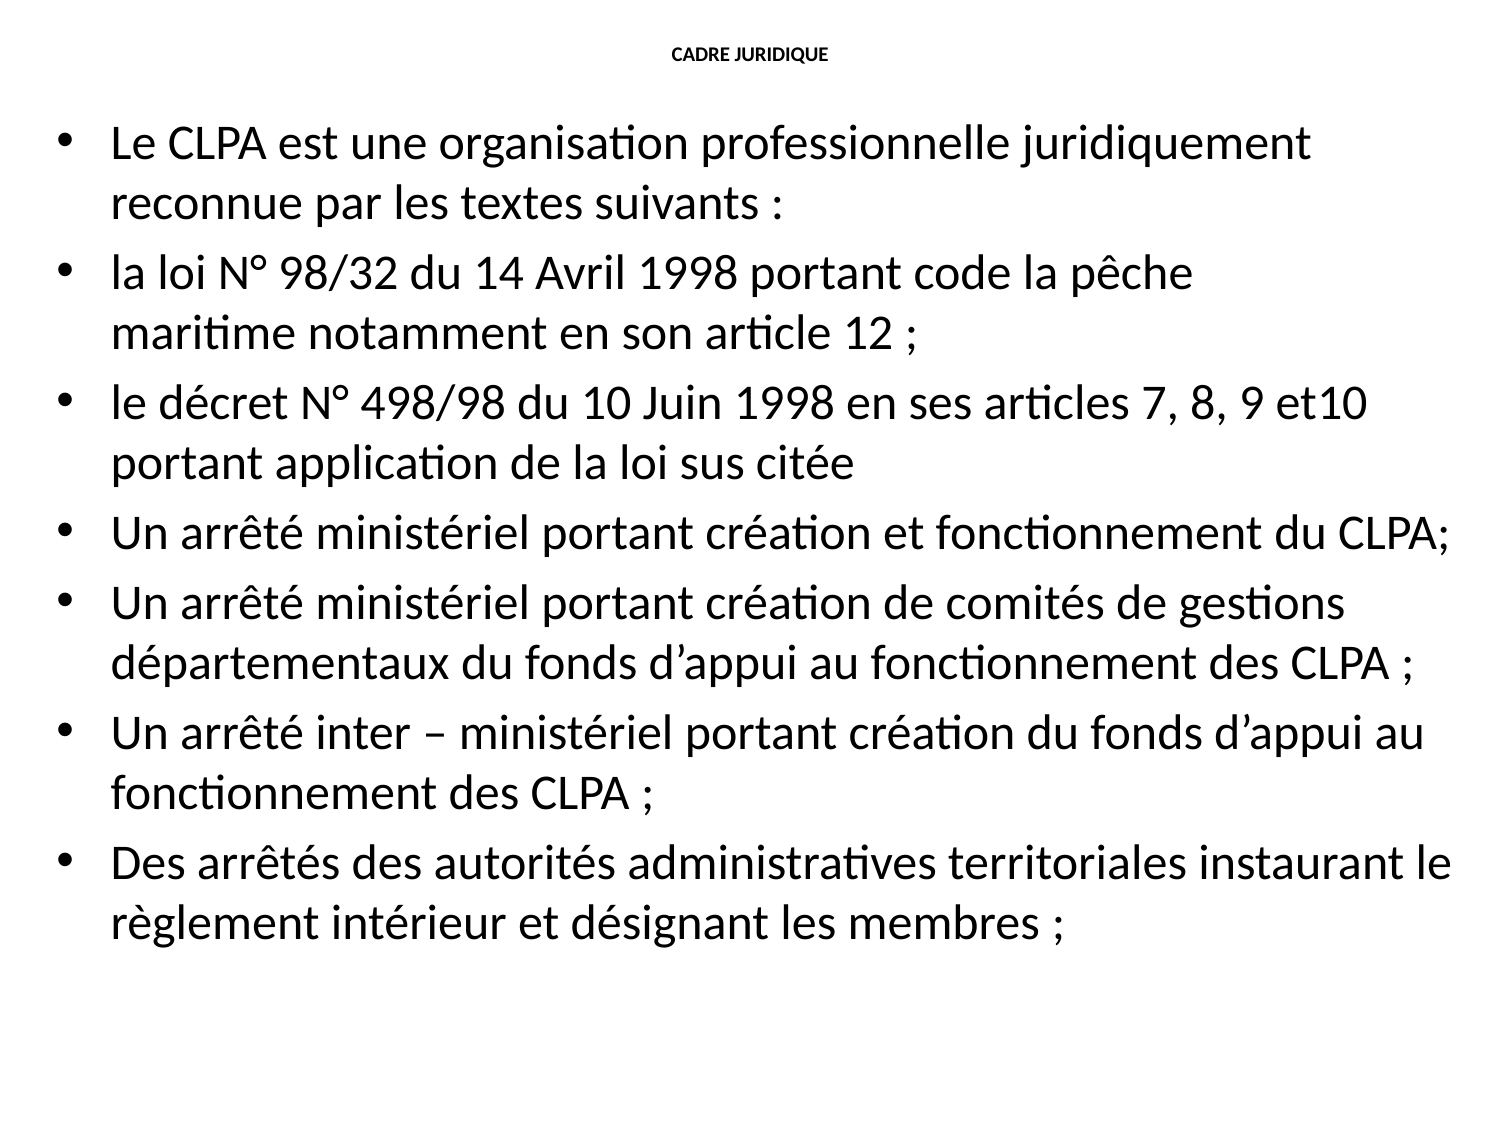

# CADRE JURIDIQUE
Le CLPA est une organisation professionnelle juridiquement reconnue par les textes suivants :
la loi N° 98/32 du 14 Avril 1998 portant code la pêche maritime notamment en son article 12 ;
le décret N° 498/98 du 10 Juin 1998 en ses articles 7, 8, 9 et10 portant application de la loi sus citée
Un arrêté ministériel portant création et fonctionnement du CLPA;
Un arrêté ministériel portant création de comités de gestions départementaux du fonds d’appui au fonctionnement des CLPA ;
Un arrêté inter – ministériel portant création du fonds d’appui au fonctionnement des CLPA ;
Des arrêtés des autorités administratives territoriales instaurant le règlement intérieur et désignant les membres ;